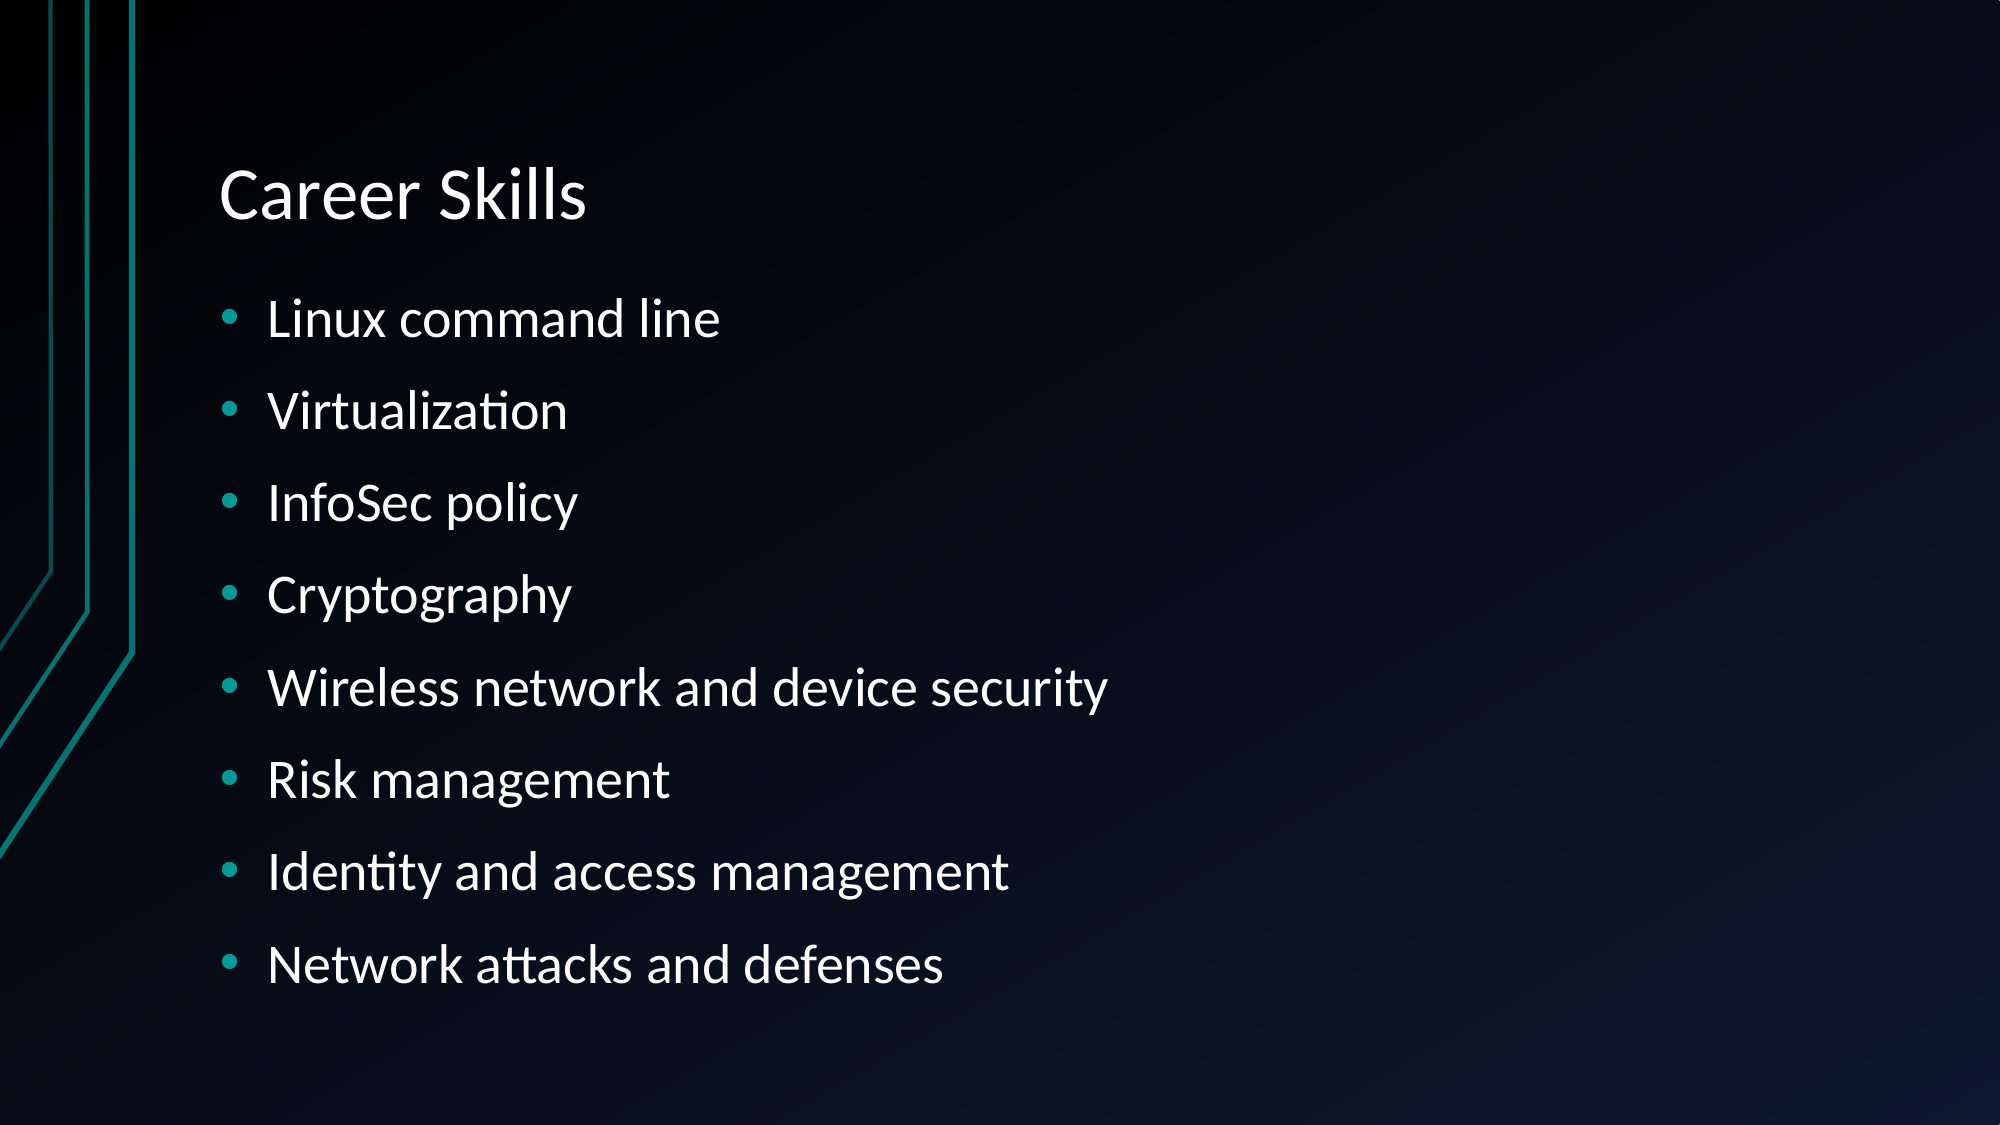

# Career Skills
Linux command line
Virtualization
InfoSec policy
Cryptography
Wireless network and device security
Risk management
Identity and access management
Network attacks and defenses